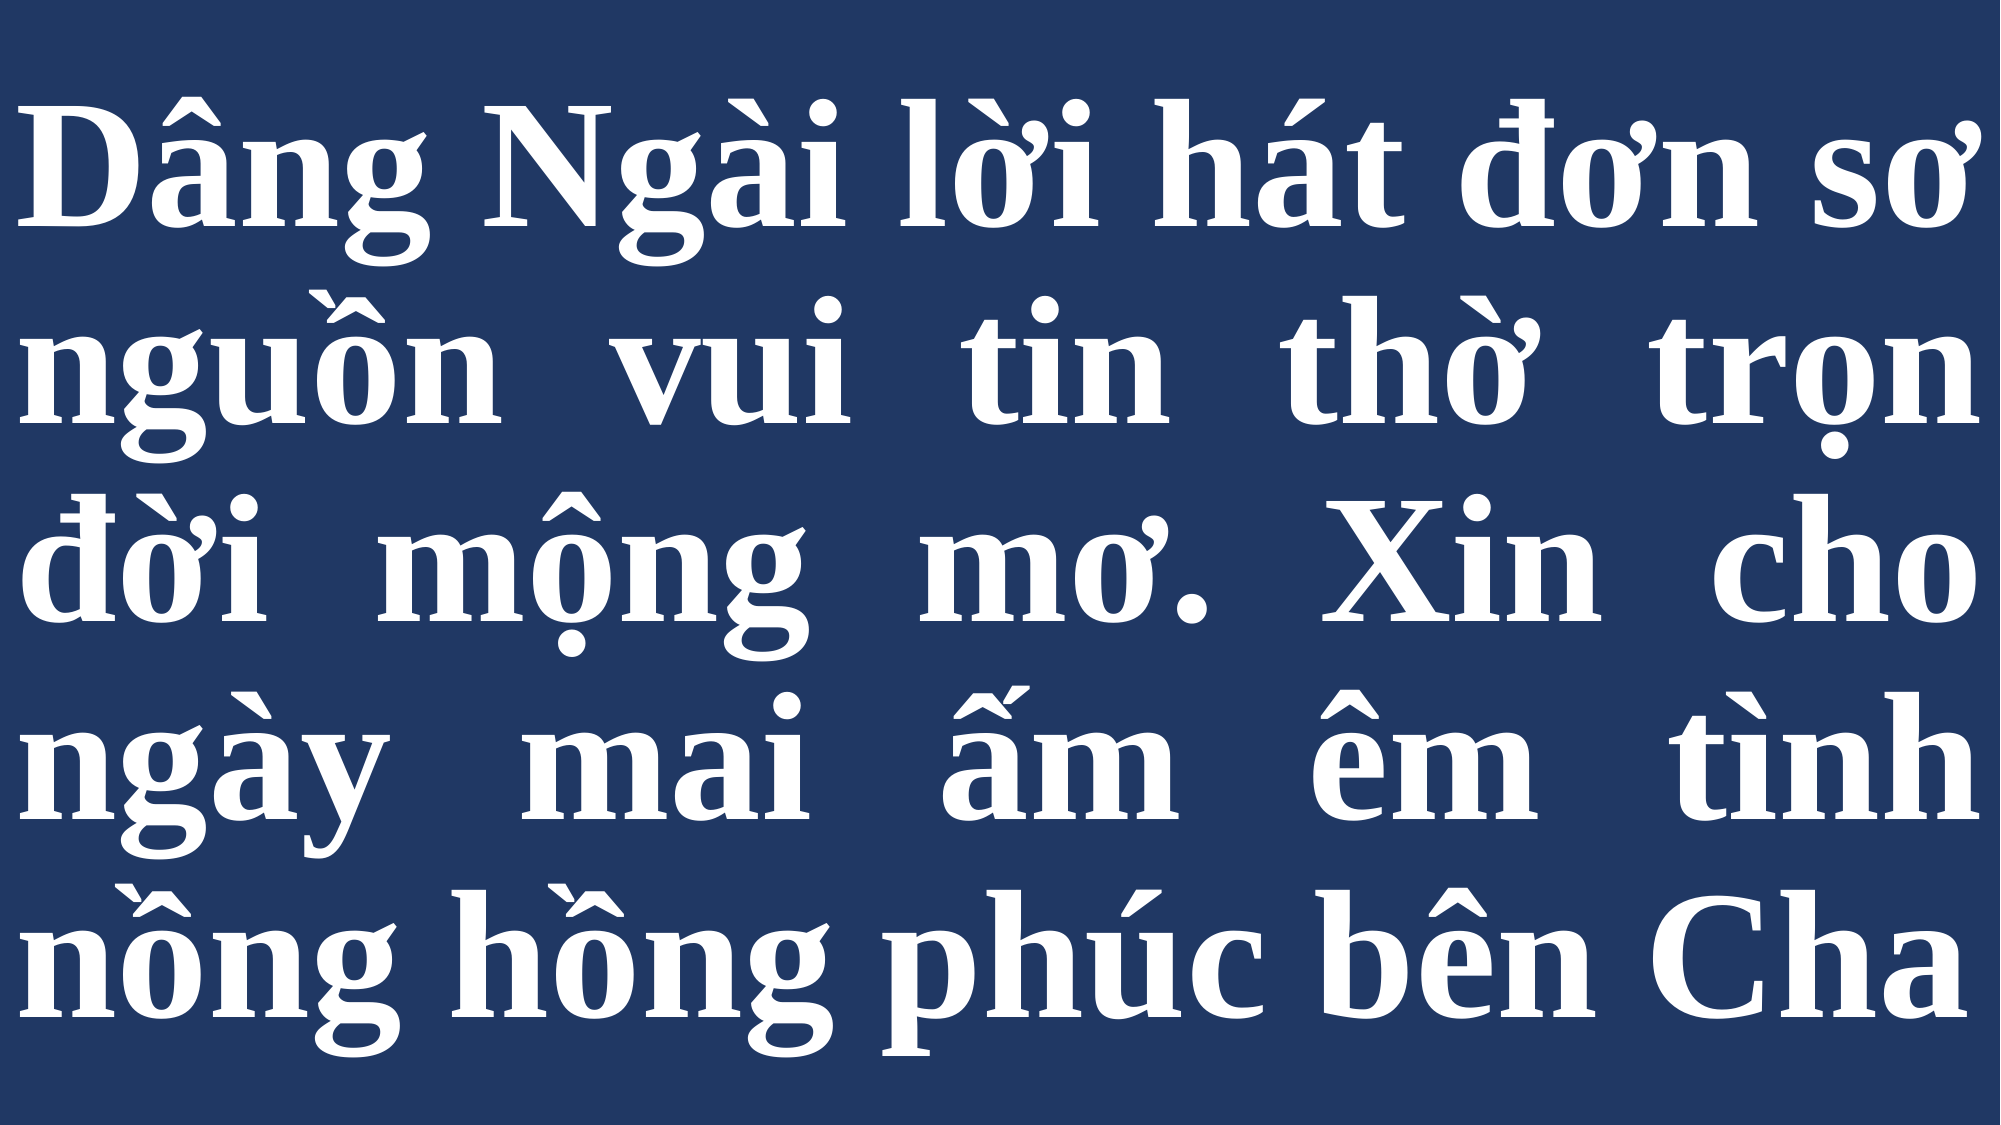

# Dâng Ngài lời hát đơn sơ nguồn vui tin thờ trọn đời mộng mơ. Xin cho ngày mai ấm êm tình nồng hồng phúc bên Cha